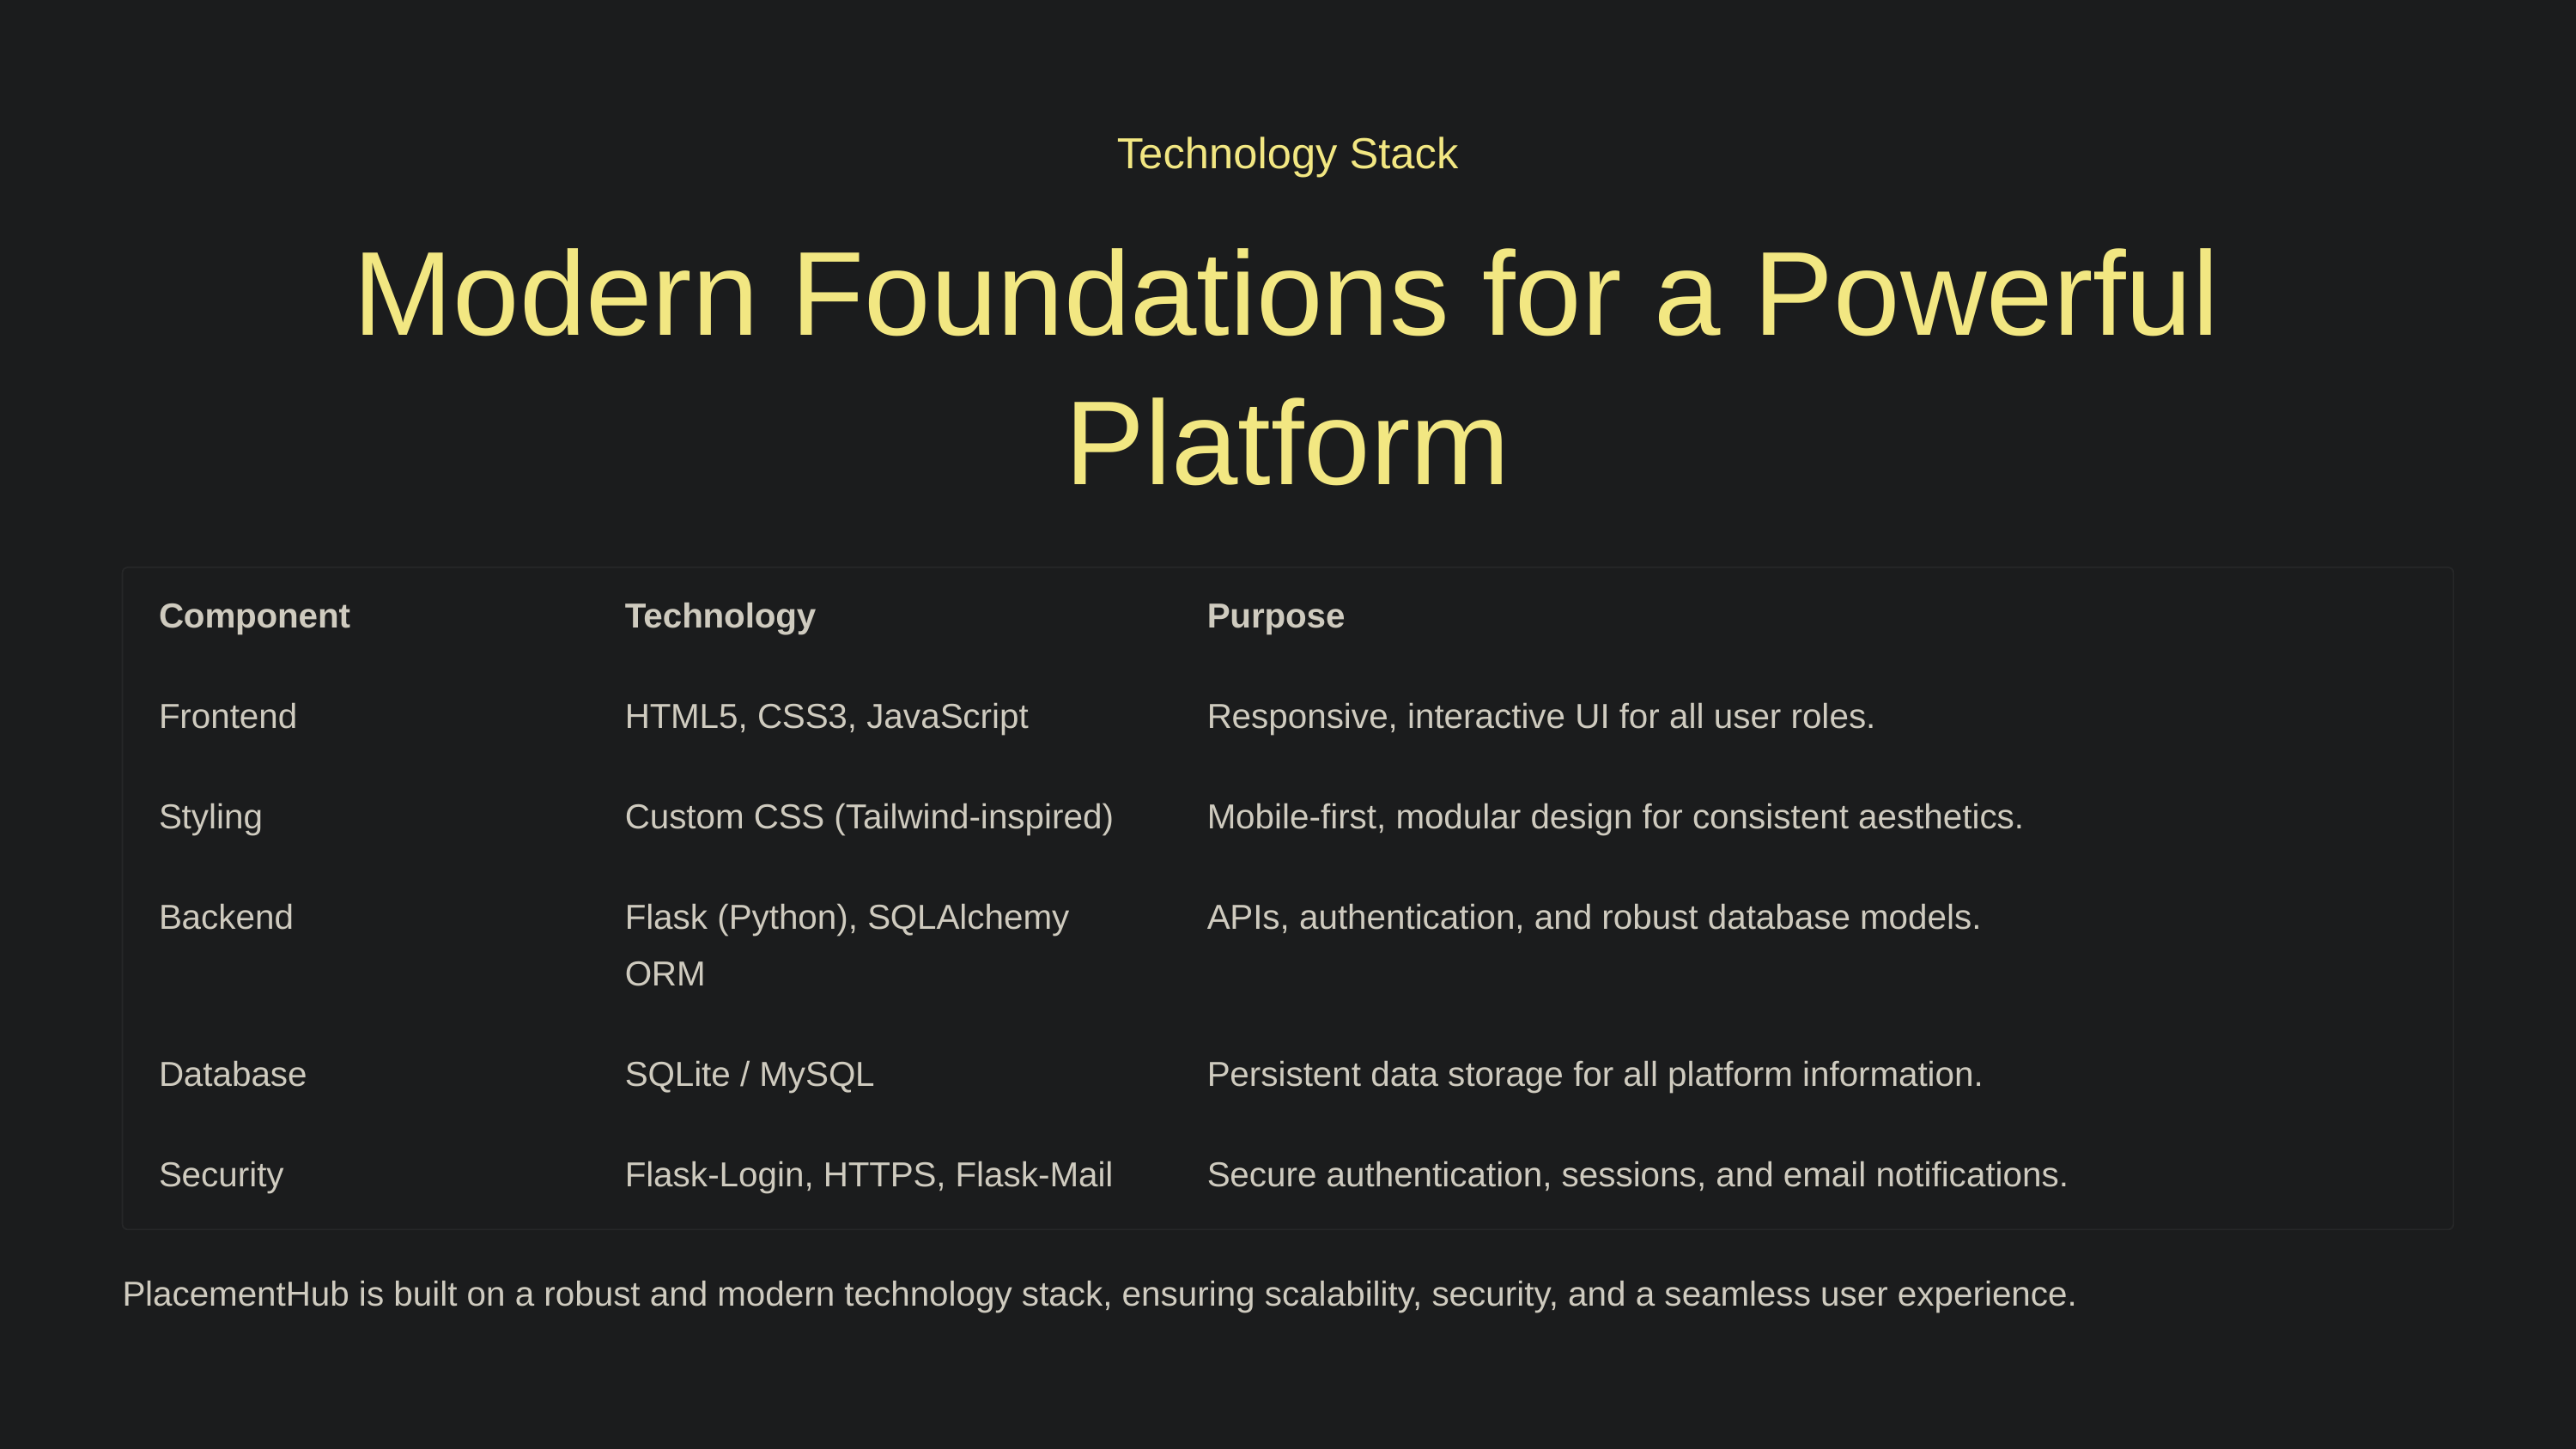

Technology Stack
Modern Foundations for a Powerful Platform

Component
Technology
Purpose

Frontend
HTML5, CSS3, JavaScript
Responsive, interactive UI for all user roles.

Styling
Custom CSS (Tailwind-inspired)
Mobile-first, modular design for consistent aesthetics.

Backend
Flask (Python), SQLAlchemy ORM
APIs, authentication, and robust database models.

Database
SQLite / MySQL
Persistent data storage for all platform information.

Security
Flask-Login, HTTPS, Flask-Mail
Secure authentication, sessions, and email notifications.
PlacementHub is built on a robust and modern technology stack, ensuring scalability, security, and a seamless user experience.